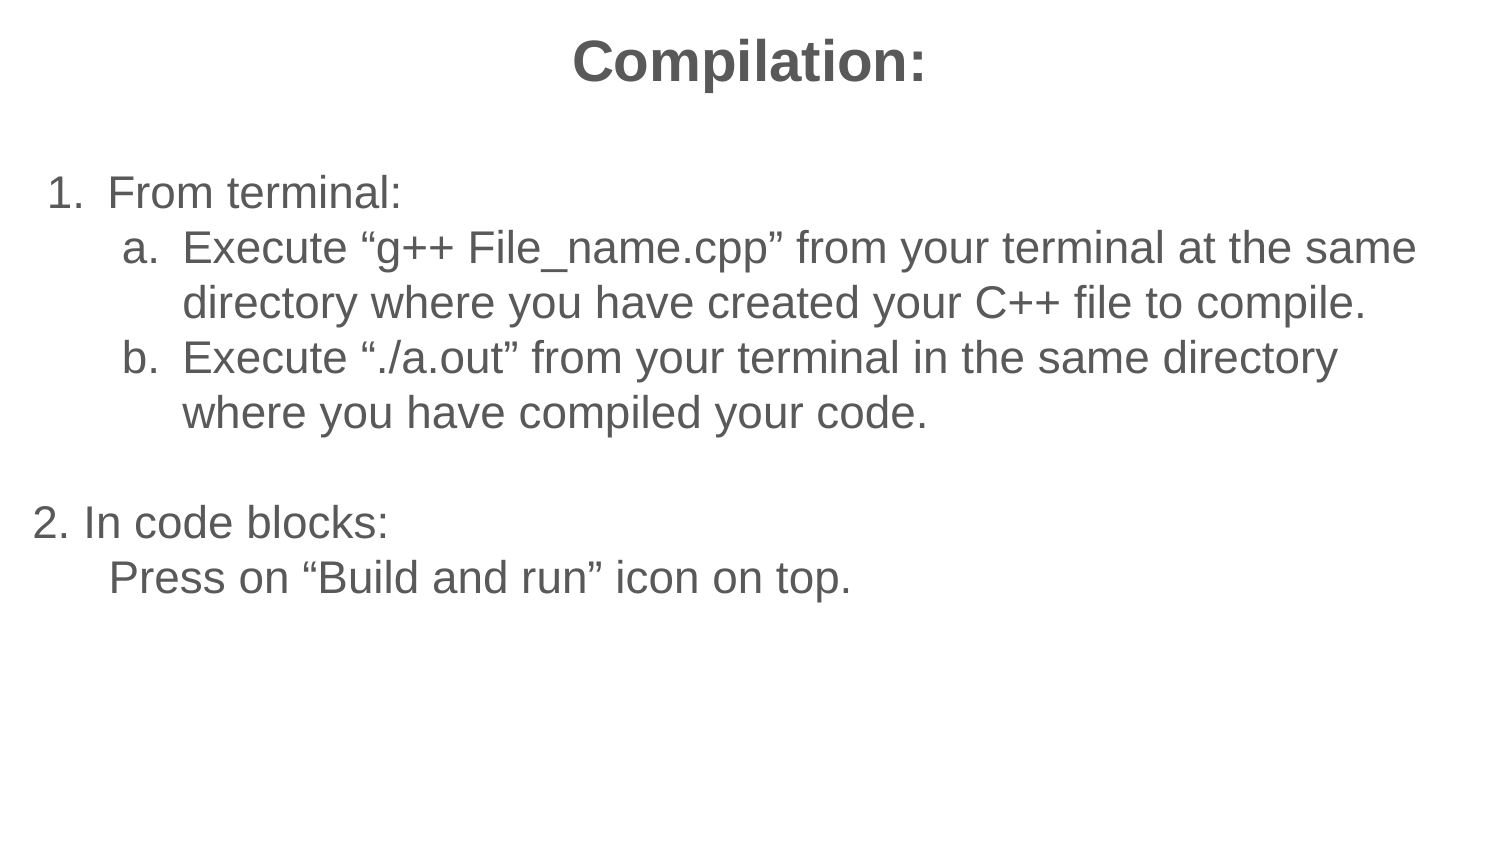

Compilation:

From terminal:
Execute “g++ File_name.cpp” from your terminal at the same directory where you have created your C++ file to compile.
Execute “./a.out” from your terminal in the same directory where you have compiled your code.

2. In code blocks:
      Press on “Build and run” icon on top.